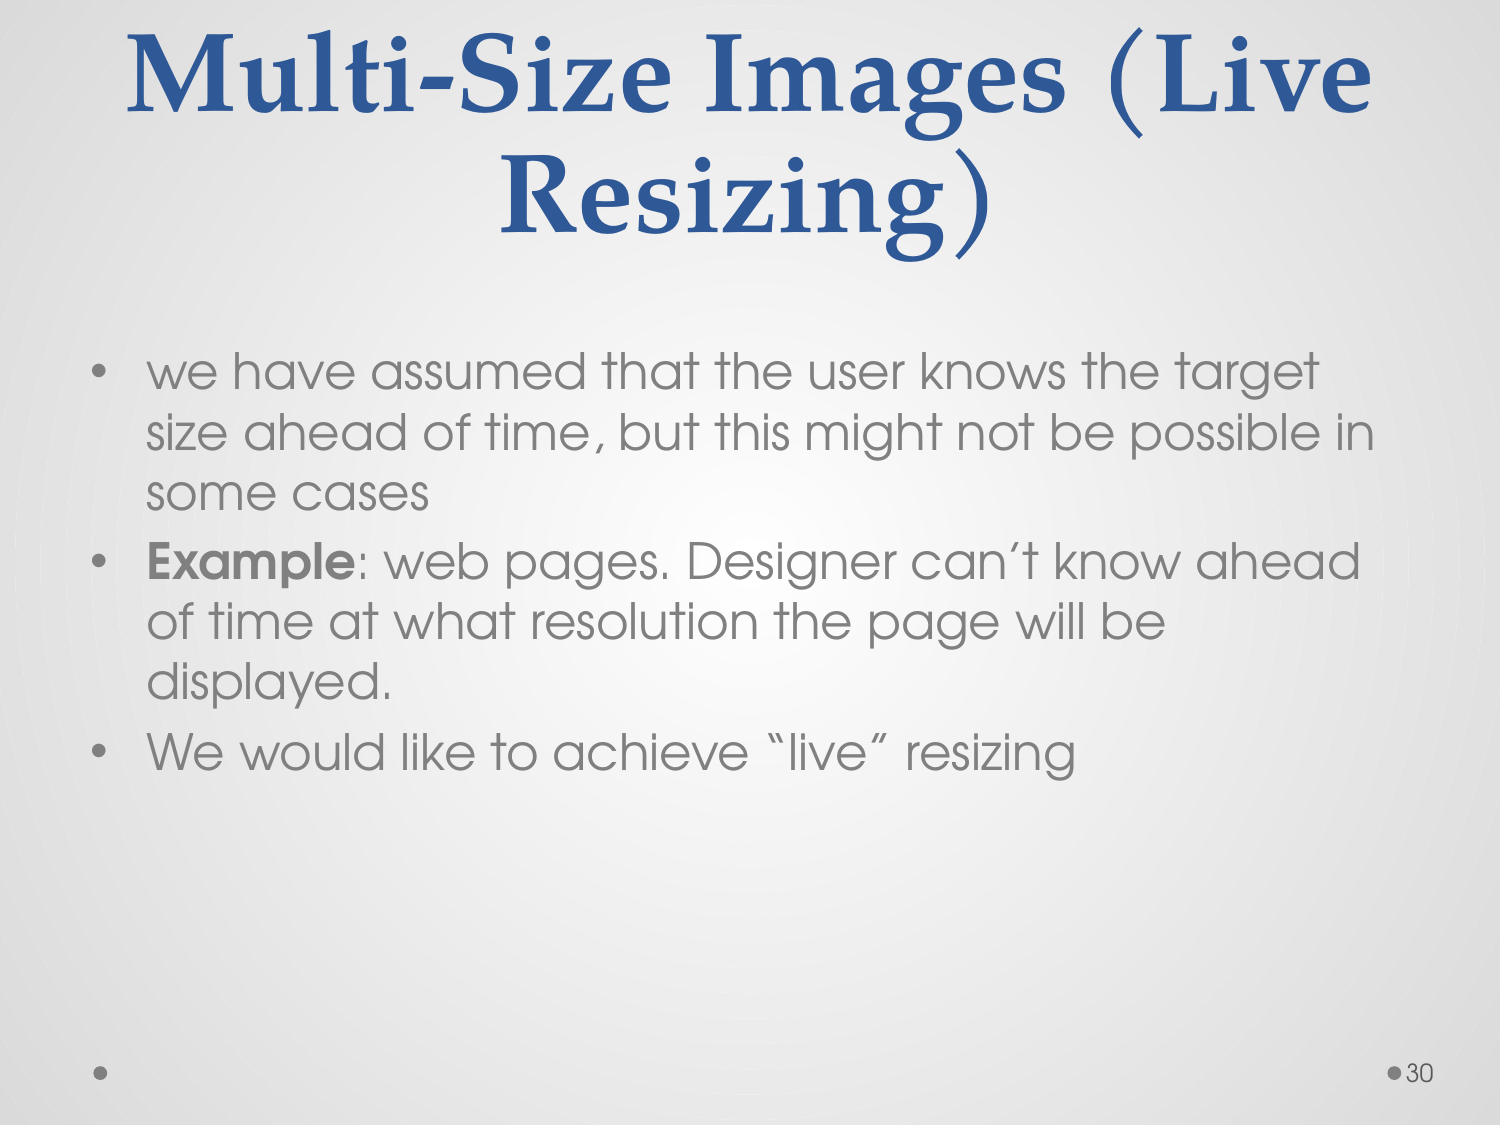

# Multi-Size Images (Live Resizing)

we have assumed that the user knows the target size ahead of time, but this might not be possible in some cases
Example: web pages. Designer can’t know ahead of time at what resolution the page will be displayed.
We would like to achieve “live” resizing
30